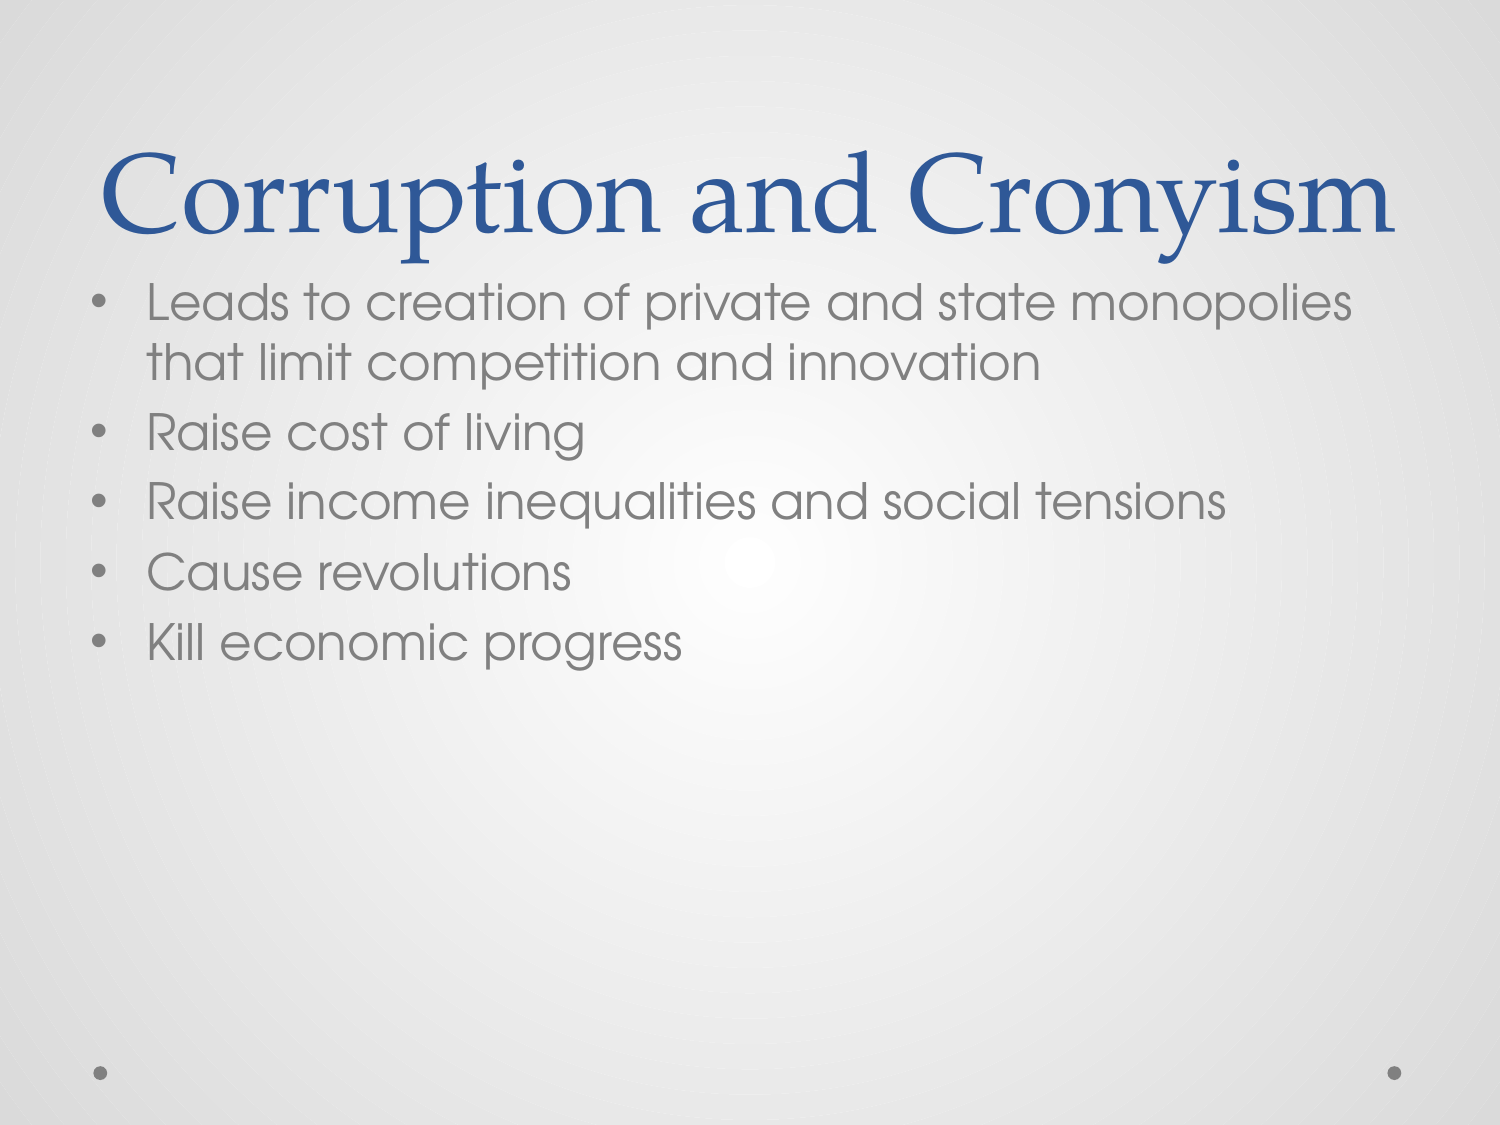

# Corruption and Cronyism
Leads to creation of private and state monopolies that limit competition and innovation
Raise cost of living
Raise income inequalities and social tensions
Cause revolutions
Kill economic progress